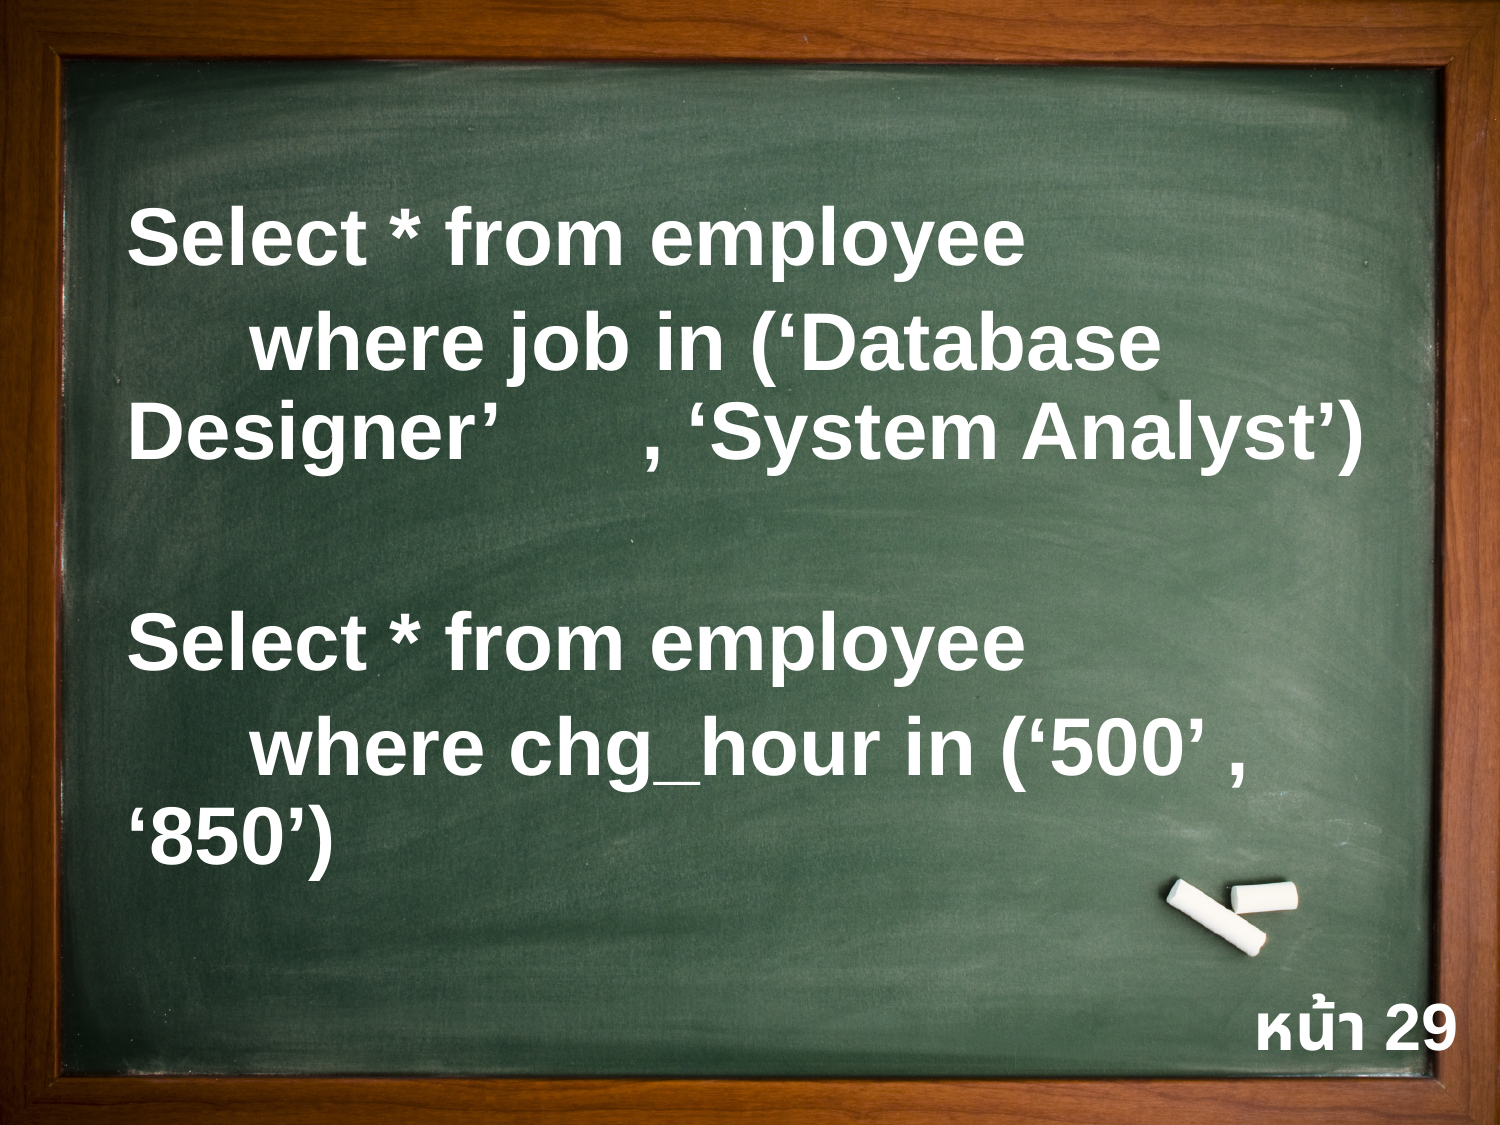

Select * from employee
	where job in (‘Database Designer’	 , ‘System Analyst’)

Select * from employee
	where chg_hour in (‘500’ , ‘850’)
หน้า 29